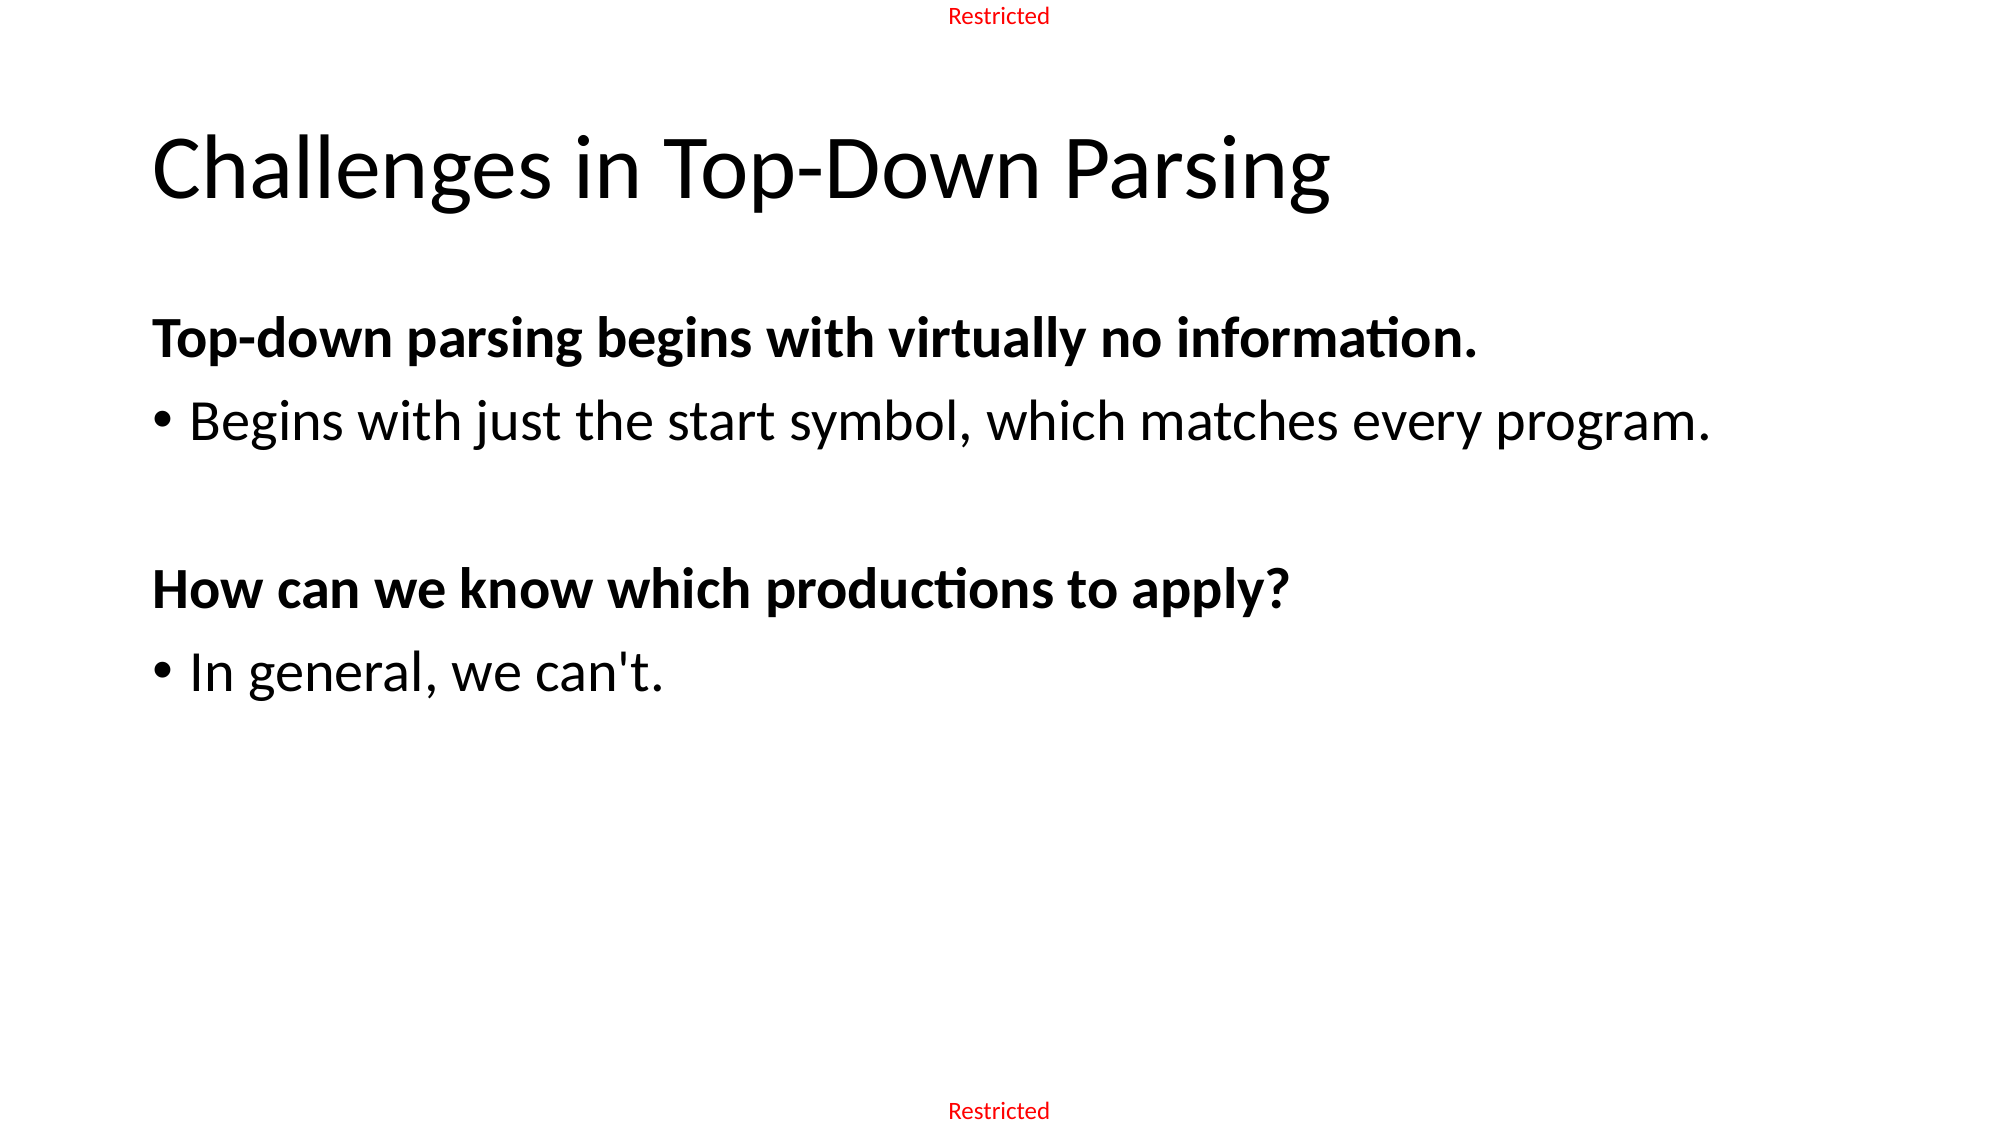

# Challenges in Top-Down Parsing
Top-down parsing begins with virtually no information.
Begins with just the start symbol, which matches every program.

How can we know which productions to apply?
In general, we can't.